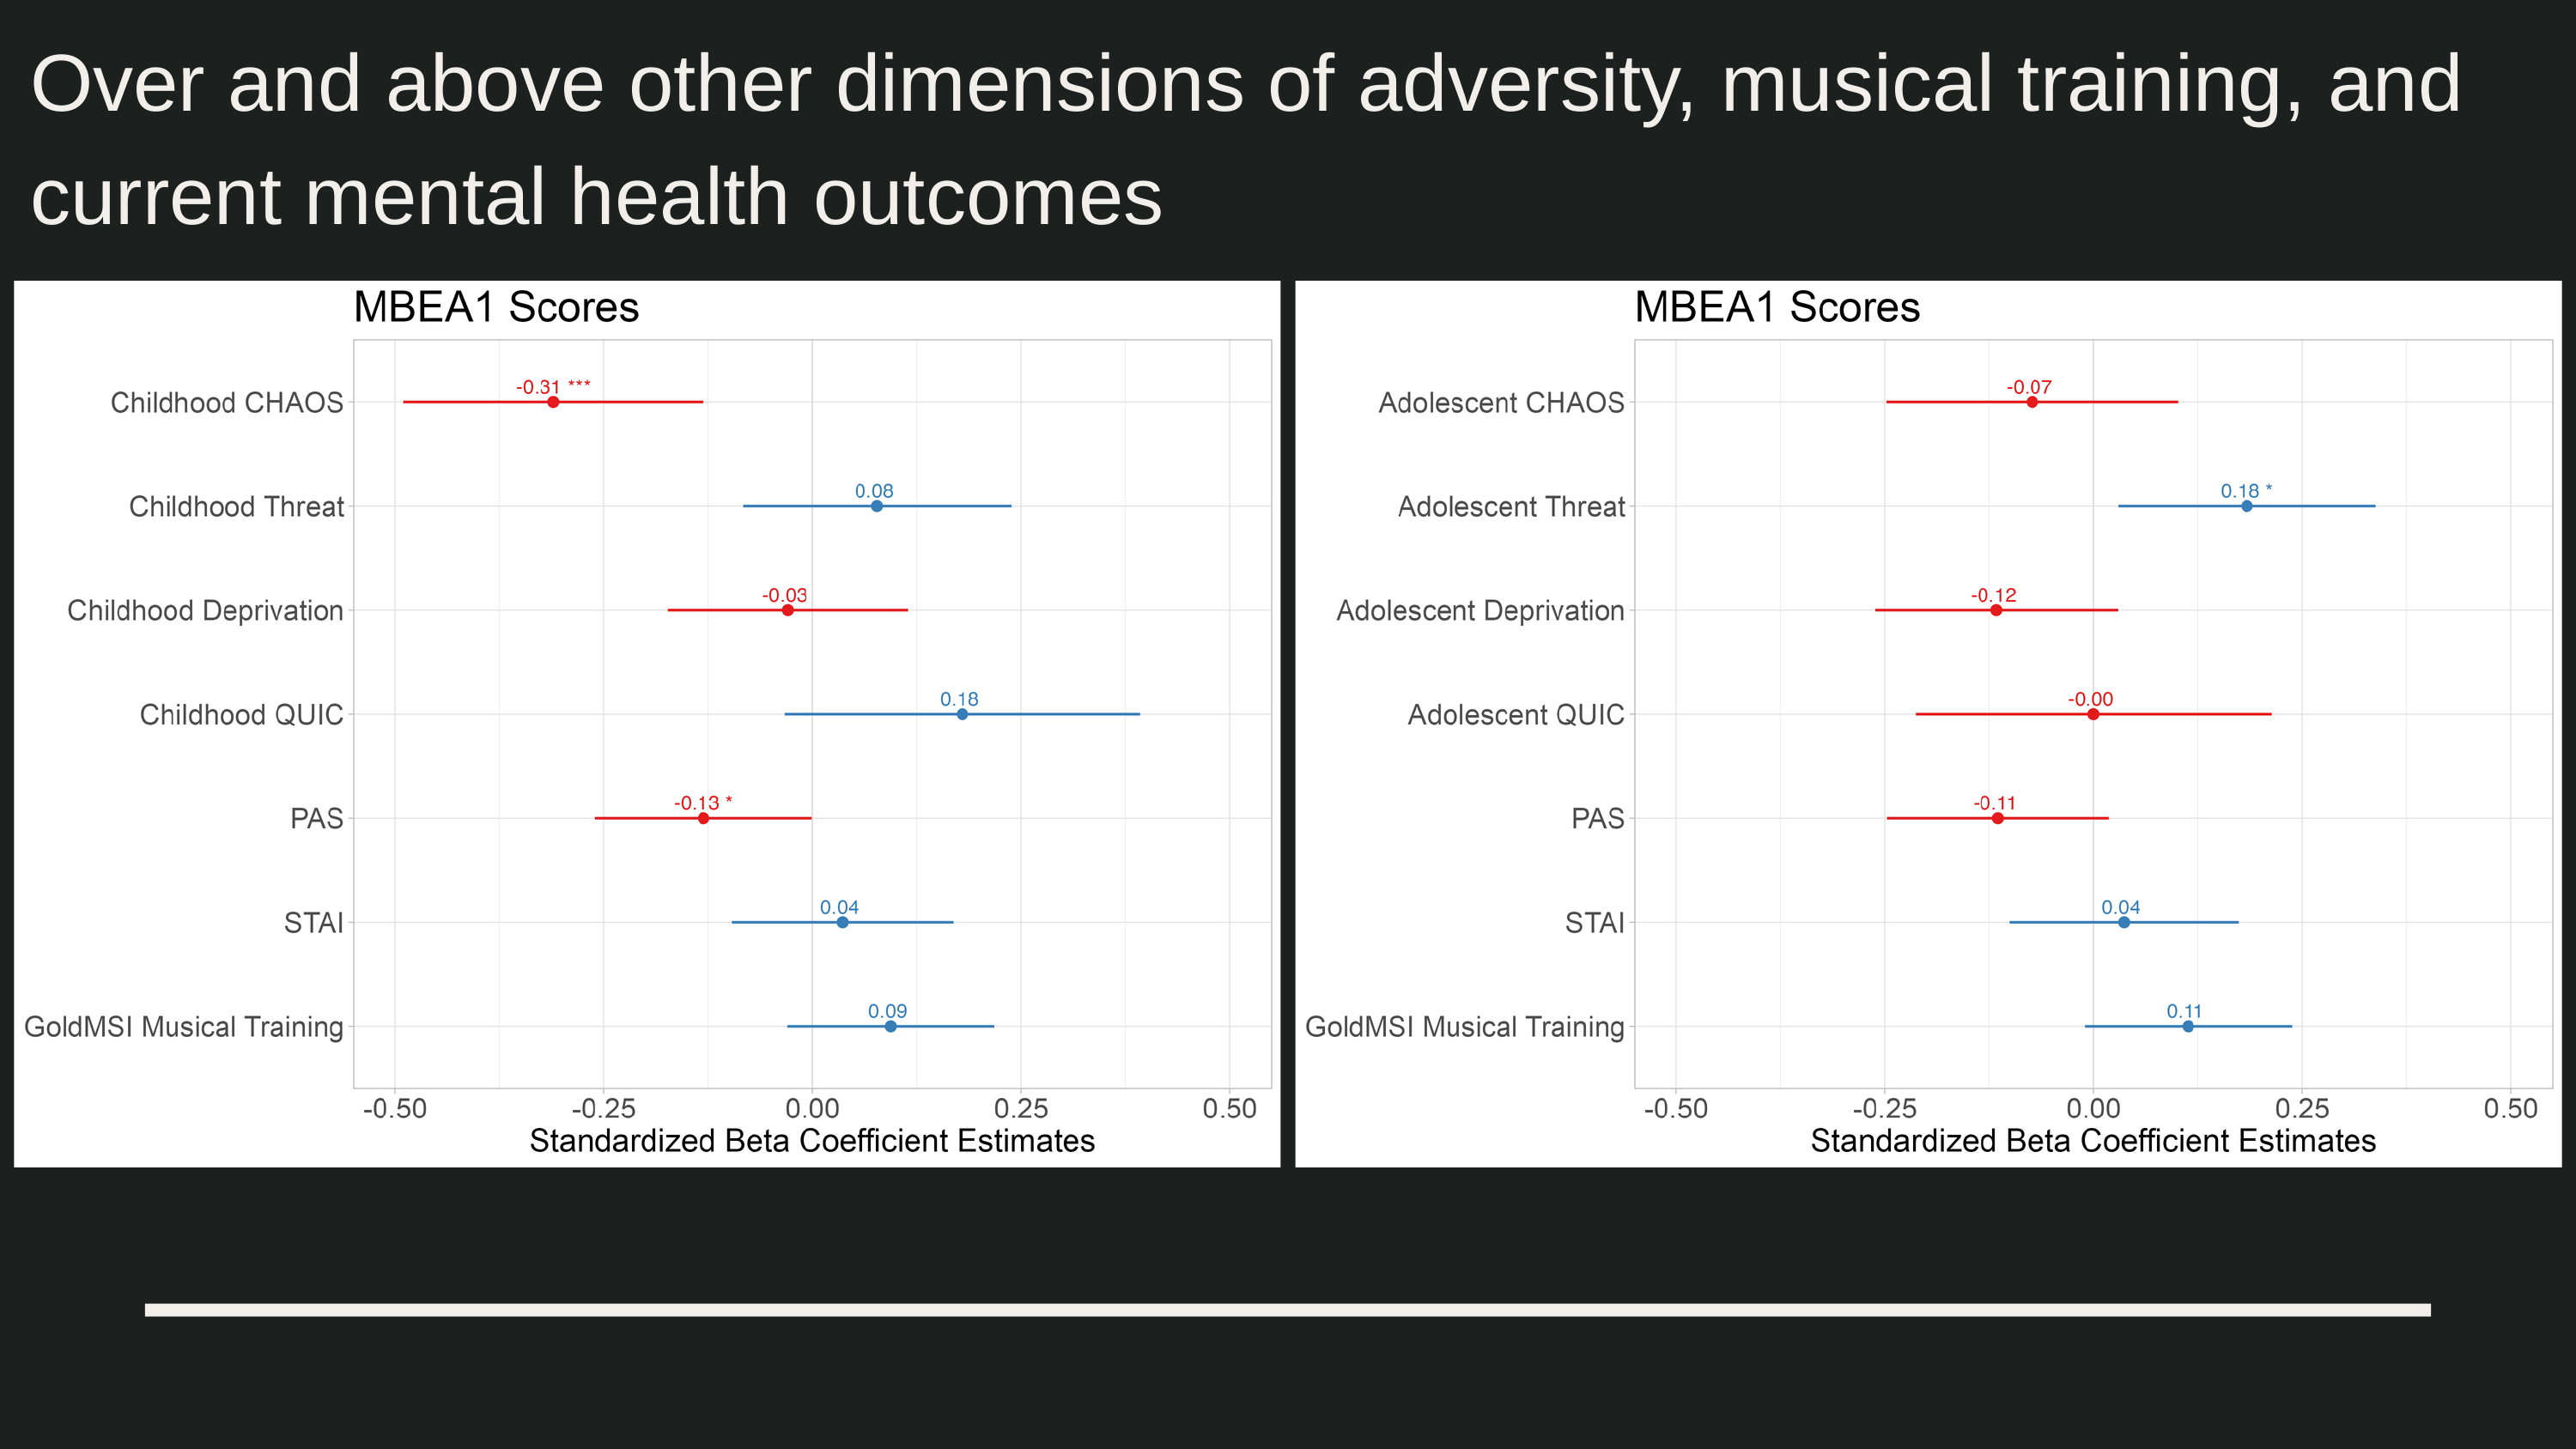

Over and above other dimensions of adversity, musical training, and current mental health outcomes